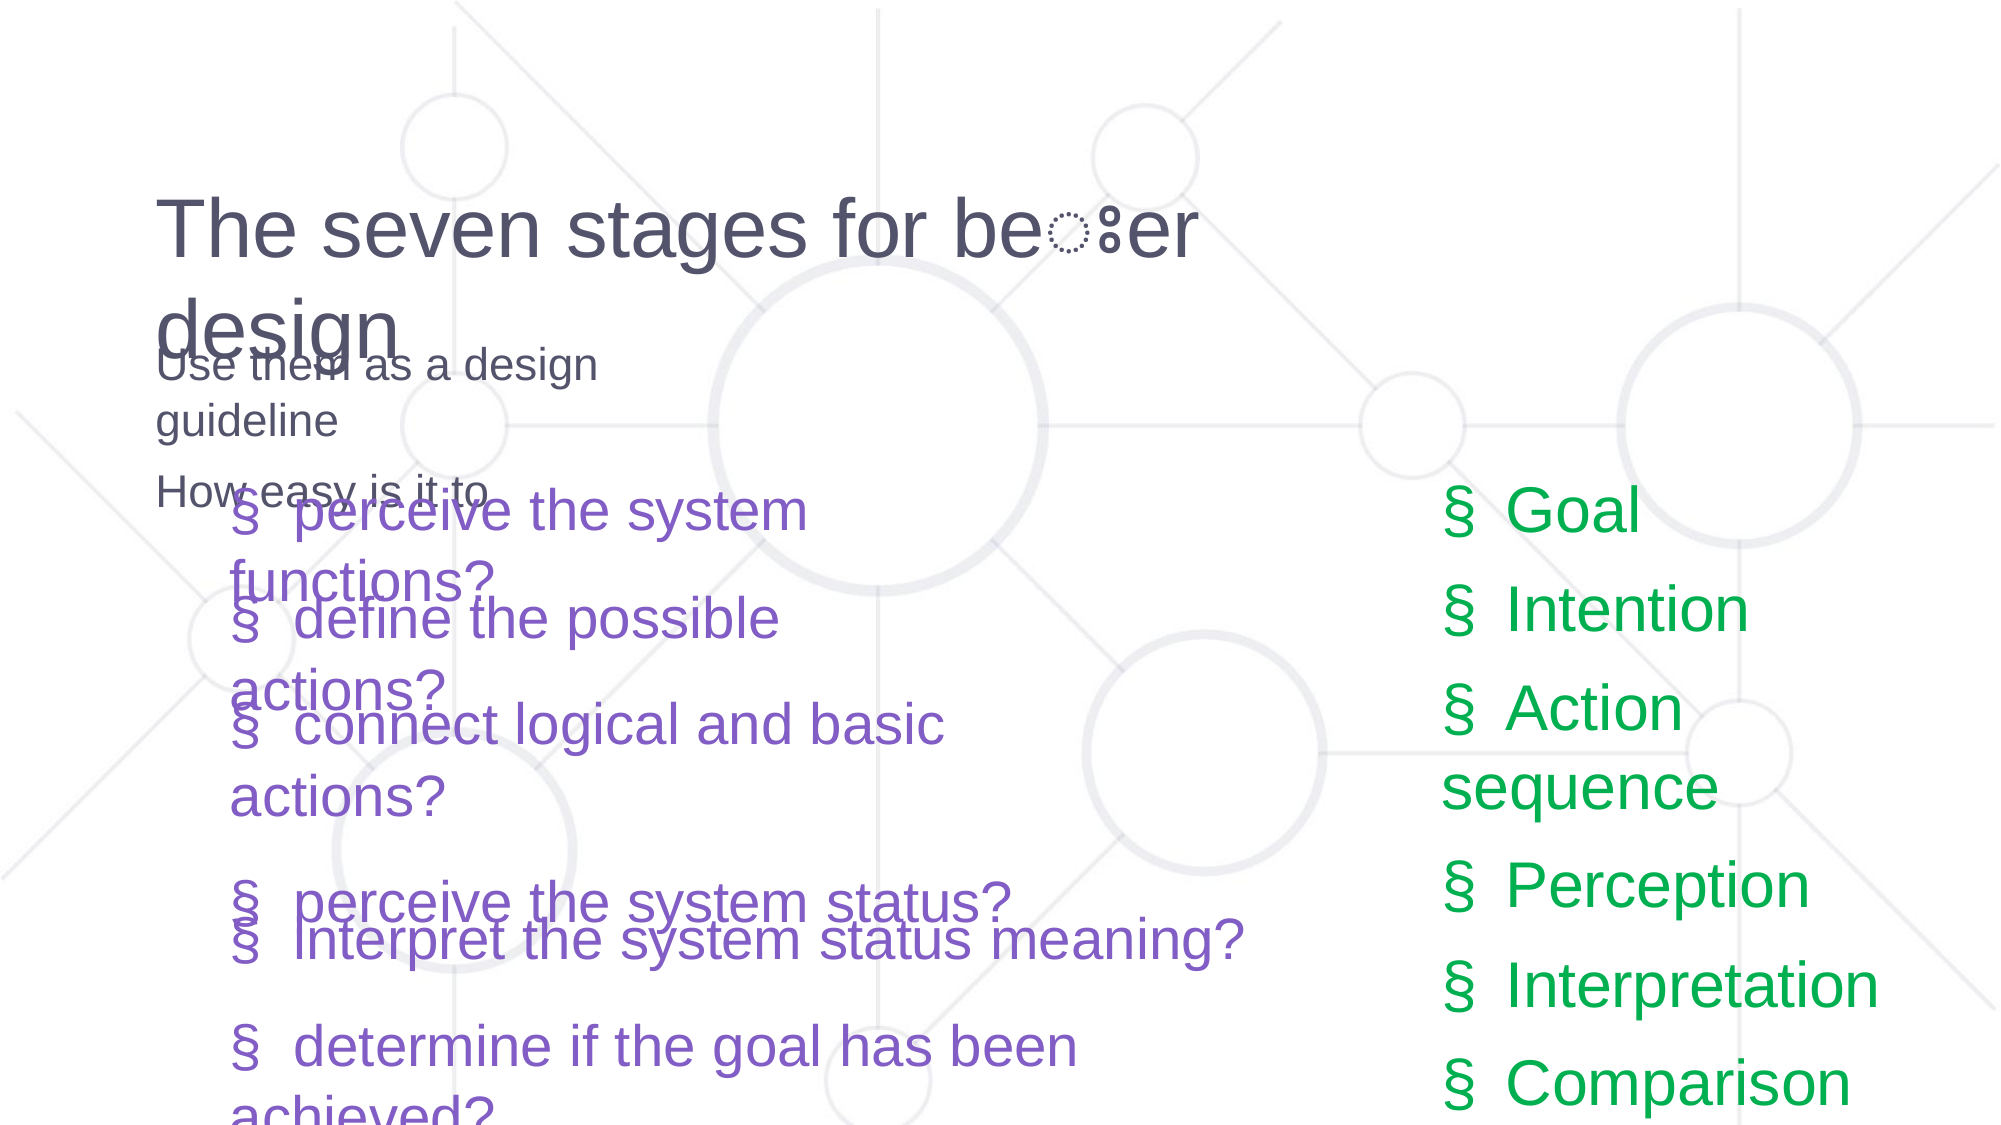

The seven stages for beꢁer design
Use them as a design guideline
How easy is it to
§ Goal
§ perceive the system functions?
§ Intention
§ define the possible actions?
§ Action sequence
§ Perception
§ Interpretation
§ Comparison
§ connect logical and basic actions?
§ perceive the system status?
§ interpret the system status meaning?
§ determine if the goal has been achieved?